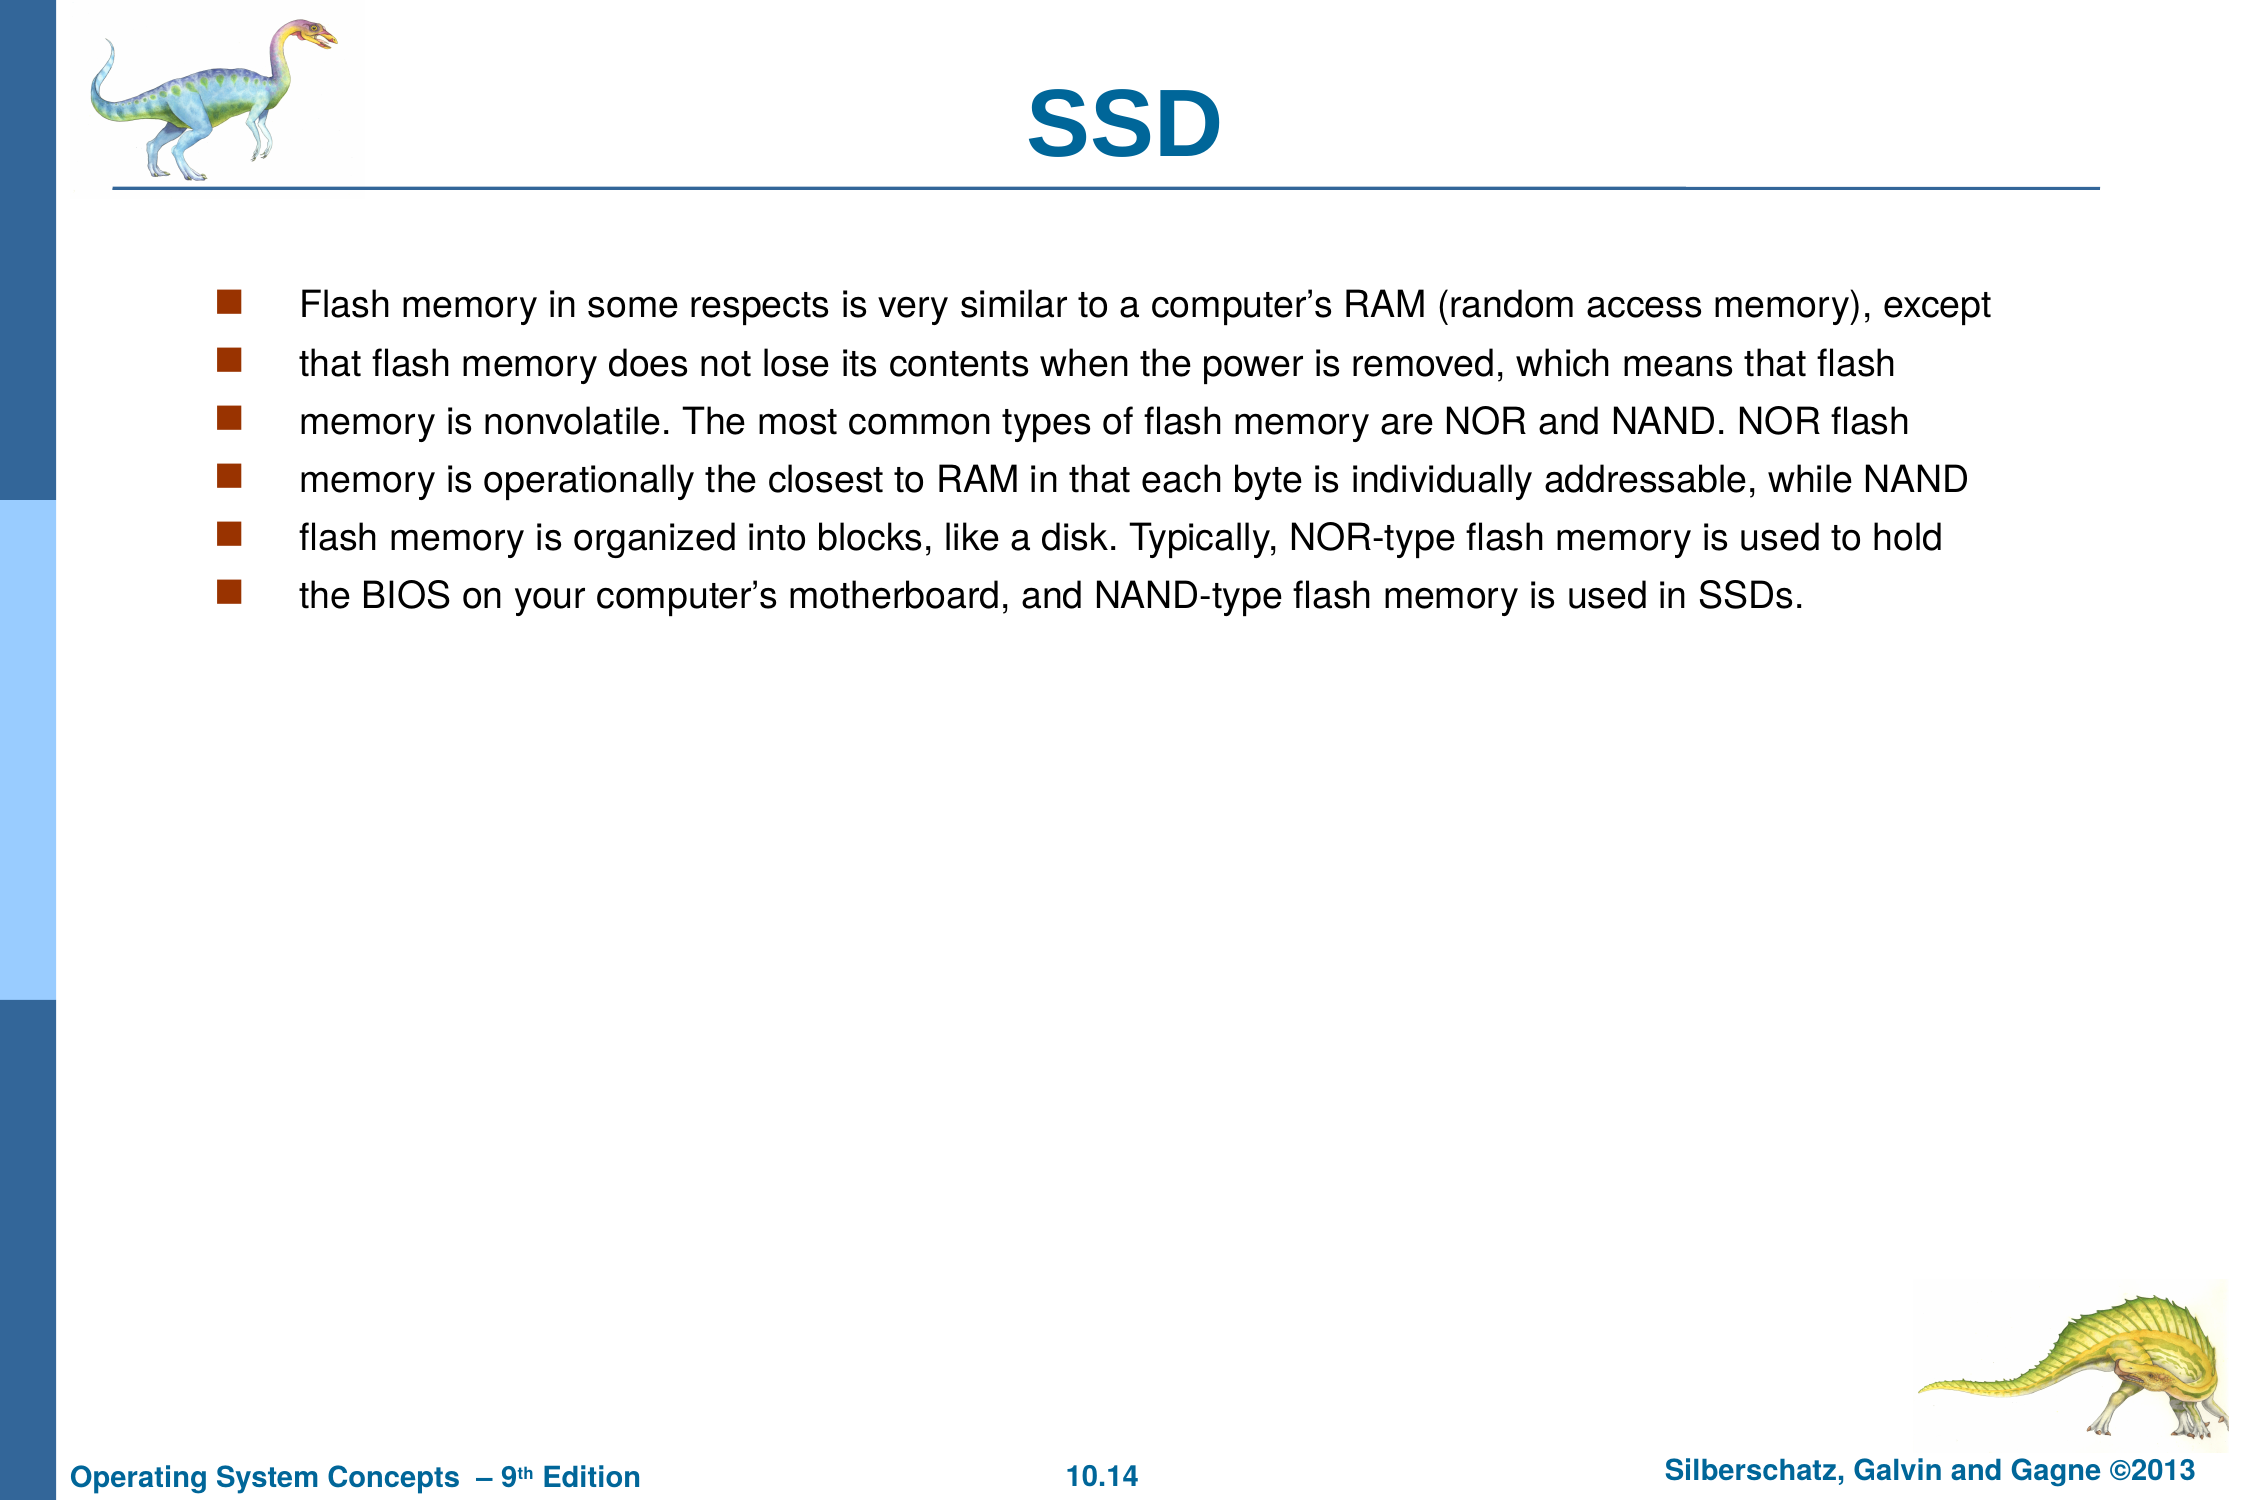

# SSD
Flash memory in some respects is very similar to a computer’s RAM (random access memory), except
that flash memory does not lose its contents when the power is removed, which means that flash
memory is nonvolatile. The most common types of flash memory are NOR and NAND. NOR flash
memory is operationally the closest to RAM in that each byte is individually addressable, while NAND
flash memory is organized into blocks, like a disk. Typically, NOR-type flash memory is used to hold
the BIOS on your computer’s motherboard, and NAND-type flash memory is used in SSDs.